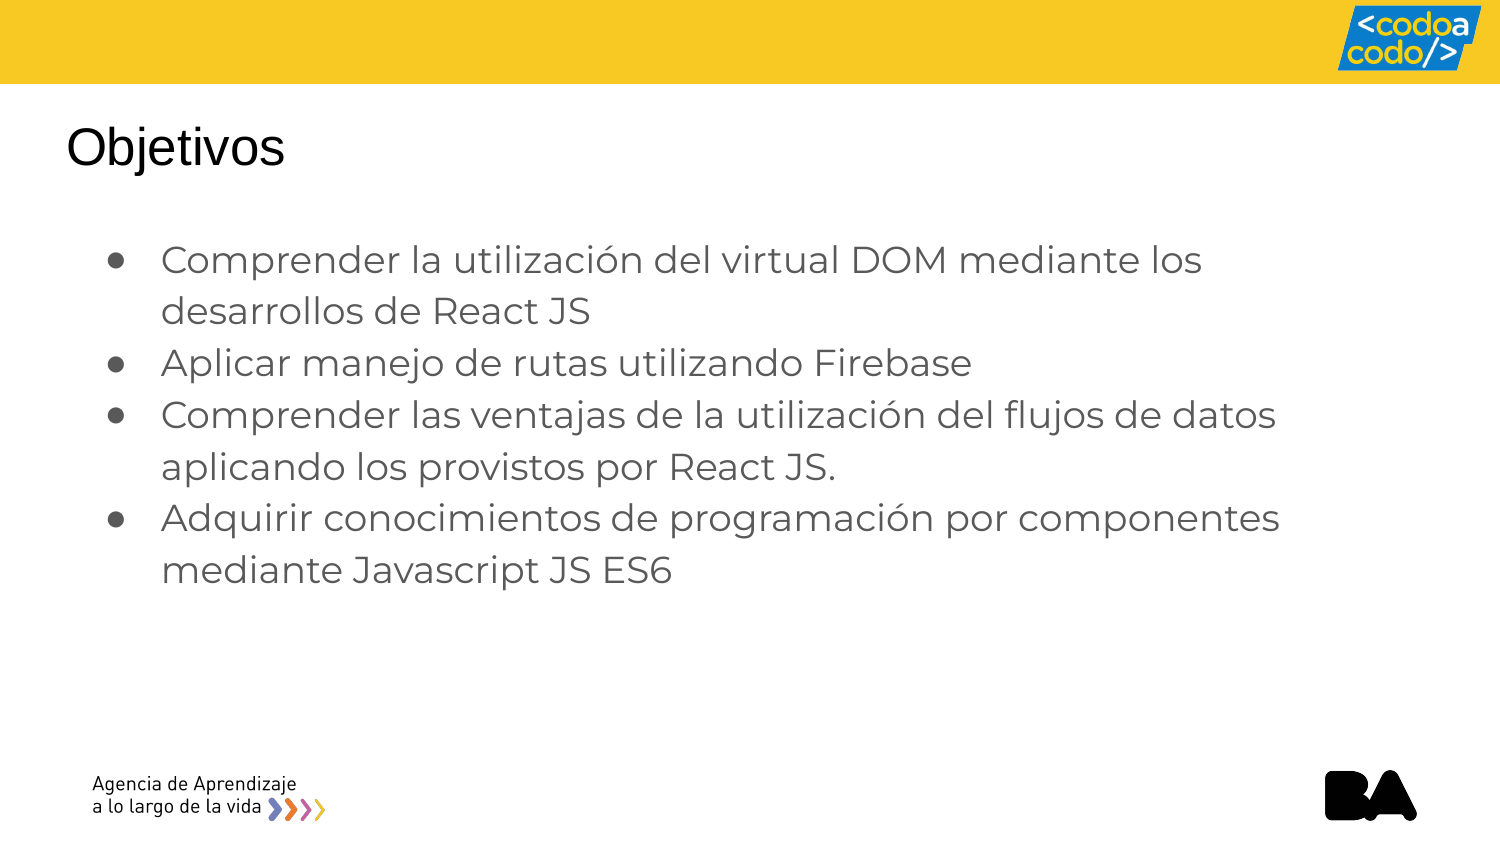

# Objetivos
Comprender la utilización del virtual DOM mediante los desarrollos de React JS
Aplicar manejo de rutas utilizando Firebase
Comprender las ventajas de la utilización del flujos de datos aplicando los provistos por React JS.
Adquirir conocimientos de programación por componentes mediante Javascript JS ES6